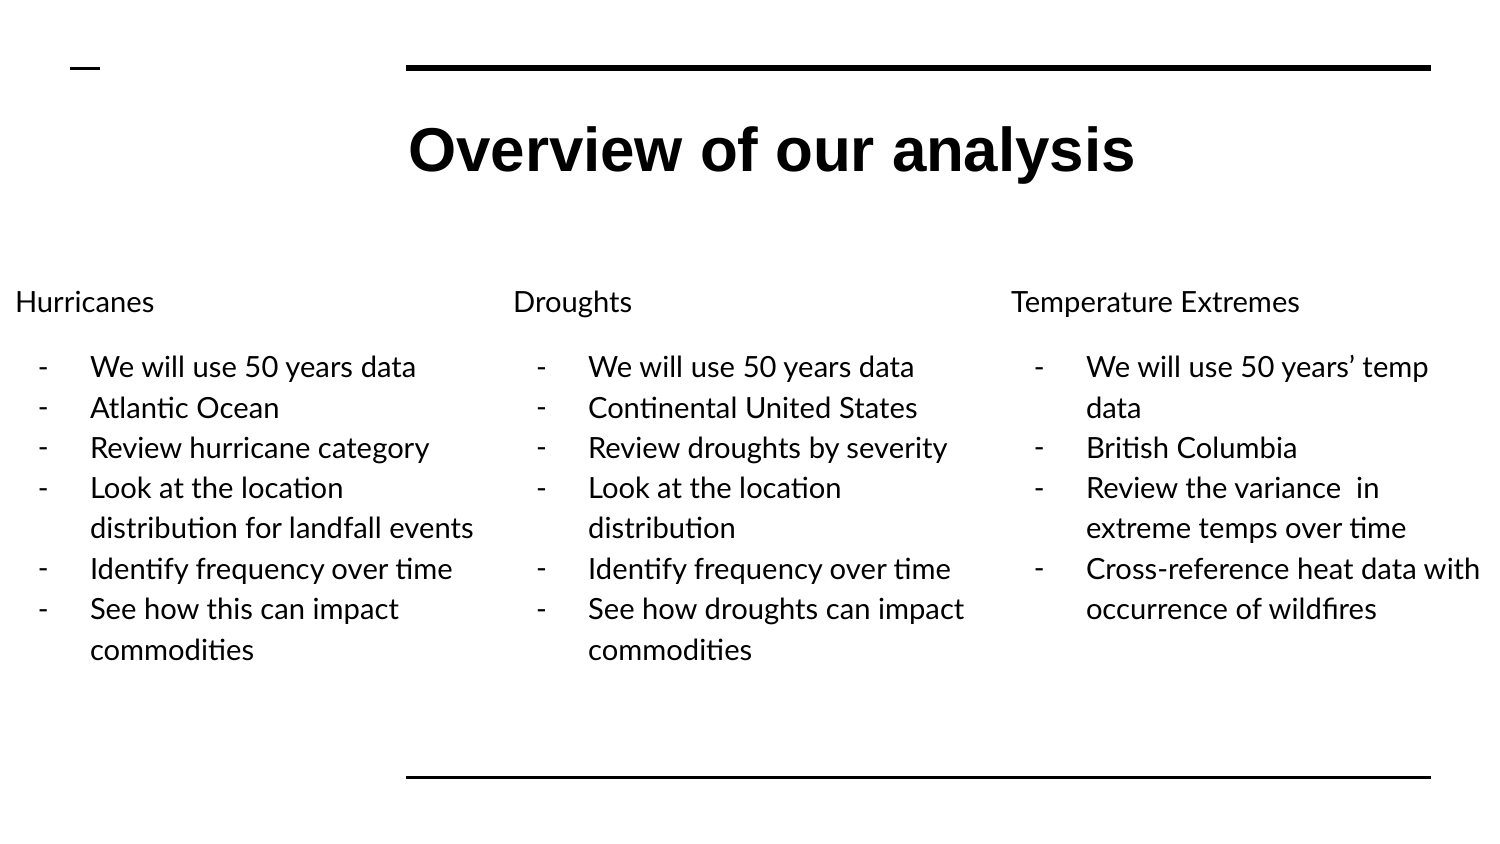

# Overview of our analysis
Hurricanes
We will use 50 years data
Atlantic Ocean
Review hurricane category
Look at the location distribution for landfall events
Identify frequency over time
See how this can impact commodities
Droughts
We will use 50 years data
Continental United States
Review droughts by severity
Look at the location distribution
Identify frequency over time
See how droughts can impact commodities
Temperature Extremes
We will use 50 years’ temp data
British Columbia
Review the variance  in extreme temps over time
Cross-reference heat data with occurrence of wildfires